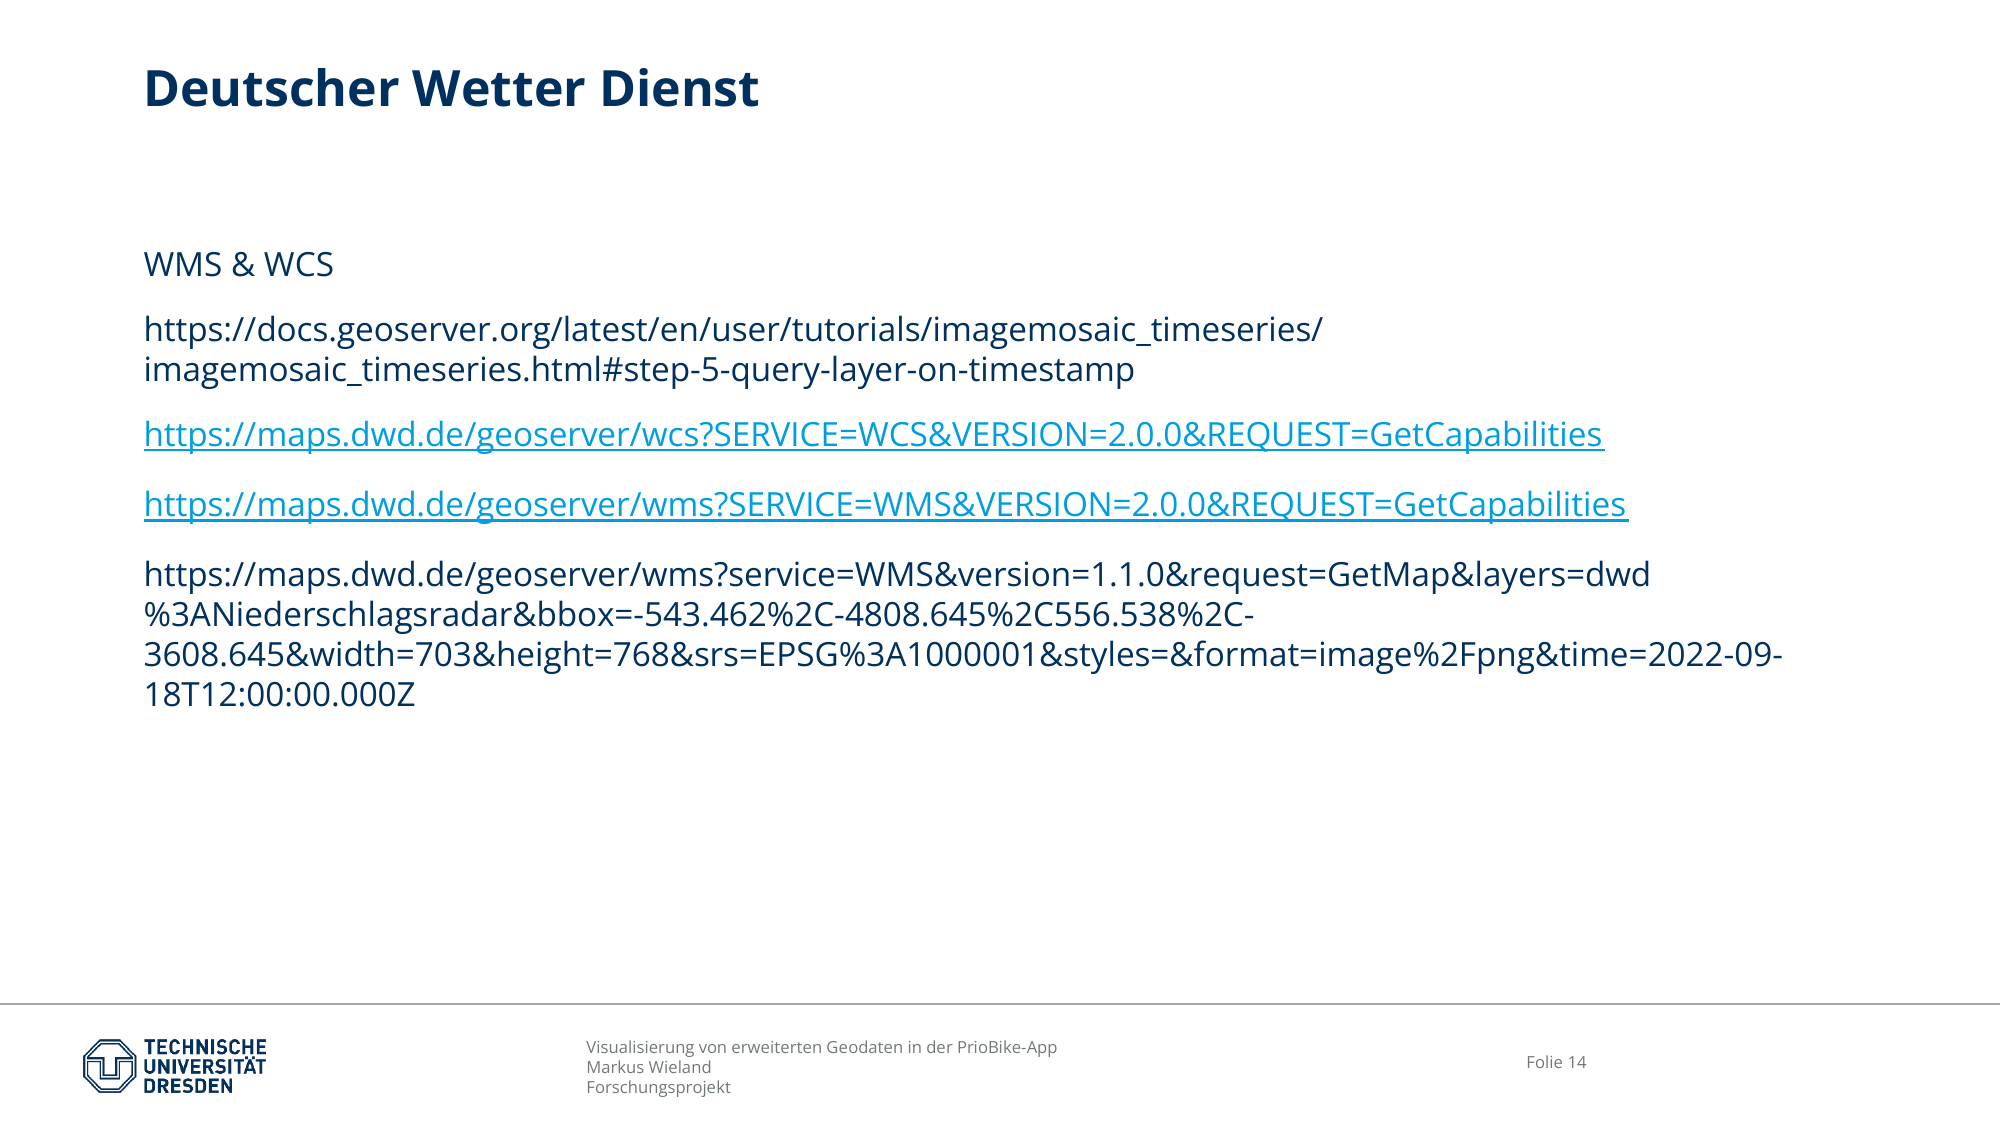

# Deutscher Wetter Dienst
WMS & WCS
https://docs.geoserver.org/latest/en/user/tutorials/imagemosaic_timeseries/imagemosaic_timeseries.html#step-5-query-layer-on-timestamp
https://maps.dwd.de/geoserver/wcs?SERVICE=WCS&VERSION=2.0.0&REQUEST=GetCapabilities
https://maps.dwd.de/geoserver/wms?SERVICE=WMS&VERSION=2.0.0&REQUEST=GetCapabilities
https://maps.dwd.de/geoserver/wms?service=WMS&version=1.1.0&request=GetMap&layers=dwd%3ANiederschlagsradar&bbox=-543.462%2C-4808.645%2C556.538%2C-3608.645&width=703&height=768&srs=EPSG%3A1000001&styles=&format=image%2Fpng&time=2022-09-18T12:00:00.000Z